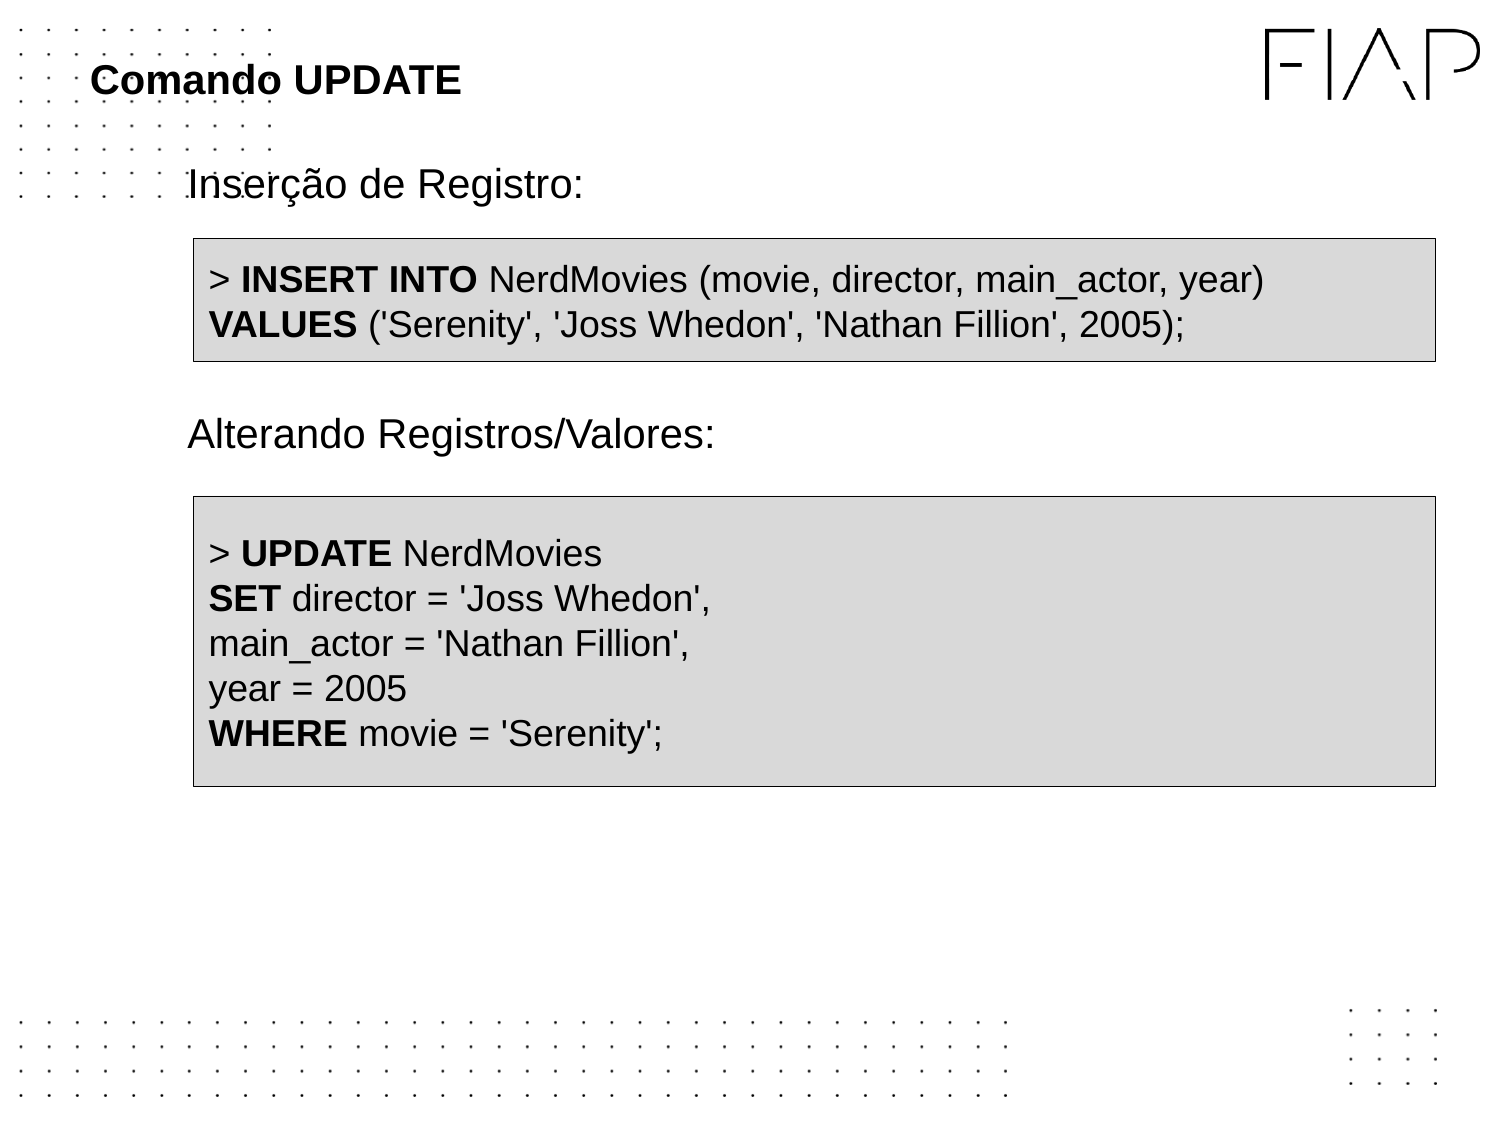

# Comando UPDATE
Inserção de Registro:

Alterando Registros/Valores:

> INSERT INTO NerdMovies (movie, director, main_actor, year)
VALUES ('Serenity', 'Joss Whedon', 'Nathan Fillion', 2005);
> UPDATE NerdMovies
SET director = 'Joss Whedon',
main_actor = 'Nathan Fillion',
year = 2005
WHERE movie = 'Serenity';